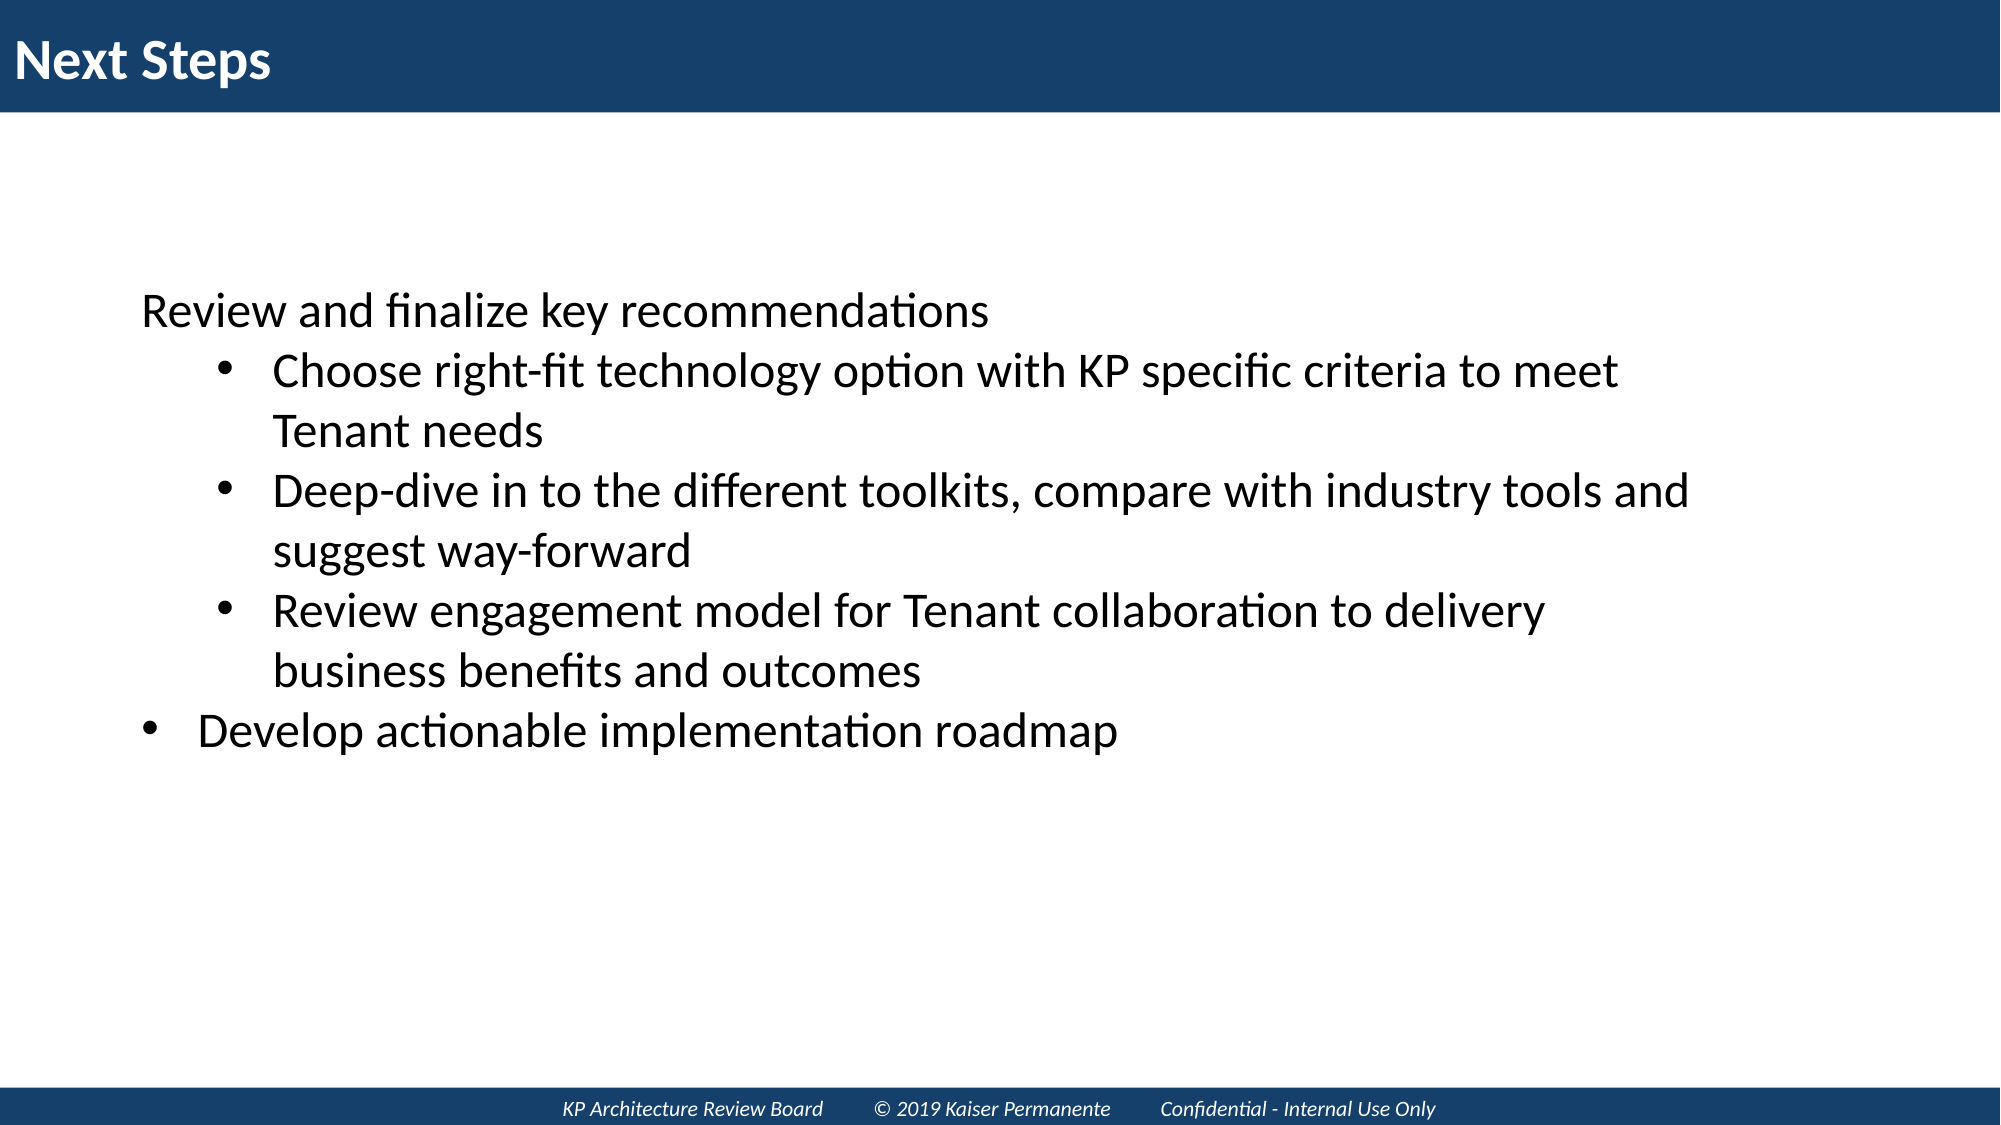

# Next Steps
Review and finalize key recommendations
Choose right-fit technology option with KP specific criteria to meet Tenant needs
Deep-dive in to the different toolkits, compare with industry tools and suggest way-forward
Review engagement model for Tenant collaboration to delivery business benefits and outcomes
Develop actionable implementation roadmap
KP Architecture Review Board          © 2019 Kaiser Permanente          Confidential - Internal Use Only